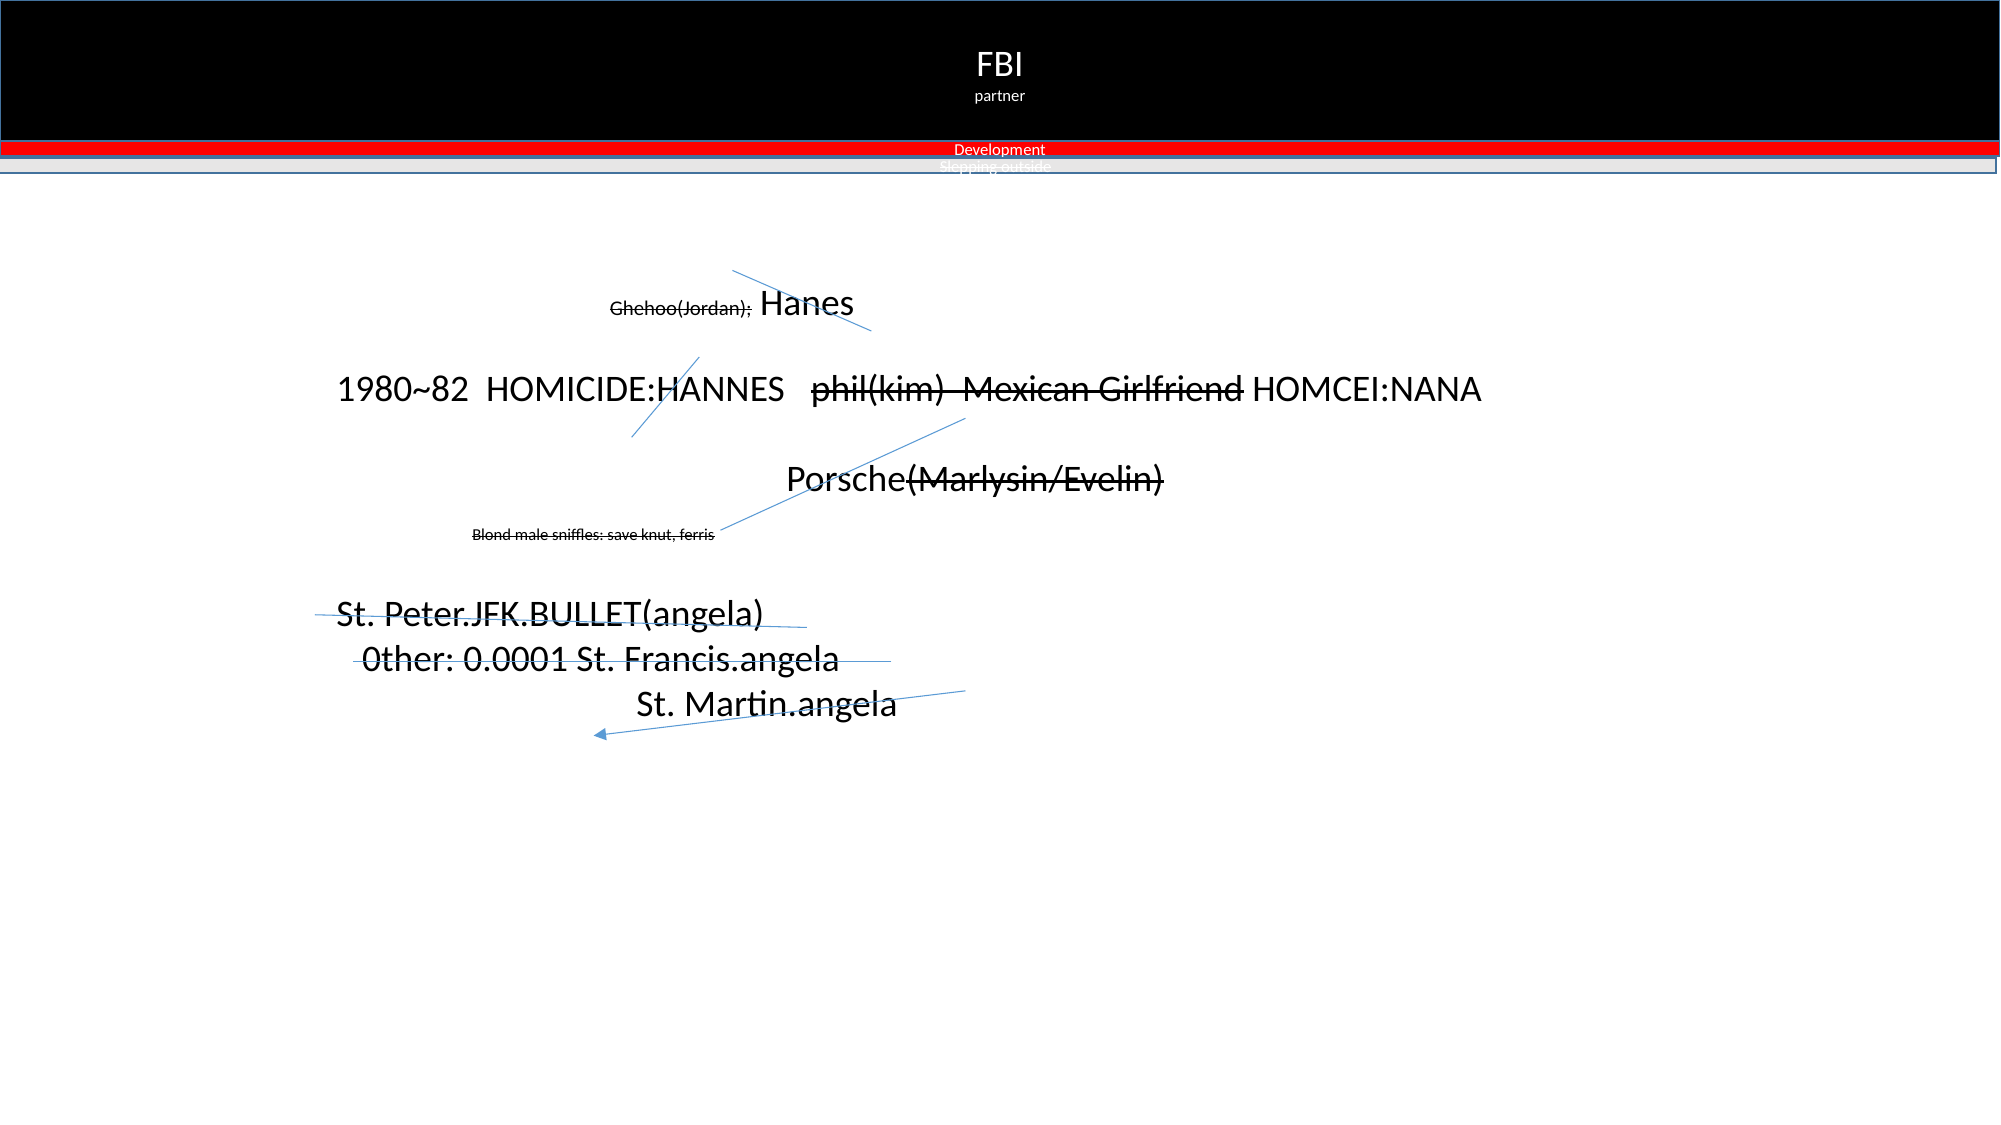

FBI
partner
Development
Slepping outside
Ghehoo(Jordan); Hanes
1980~82  HOMICIDE:HANNES   phil(kim)  Mexican Girlfriend HOMCEI:NANA

			Porsche(Marlysin/Evelin)

St. Peter.JFK.BULLET(angela)
   0ther: 0.0001 St. Francis.angela
		St. Martin.angela
Blond male sniffles: save knut, ferris